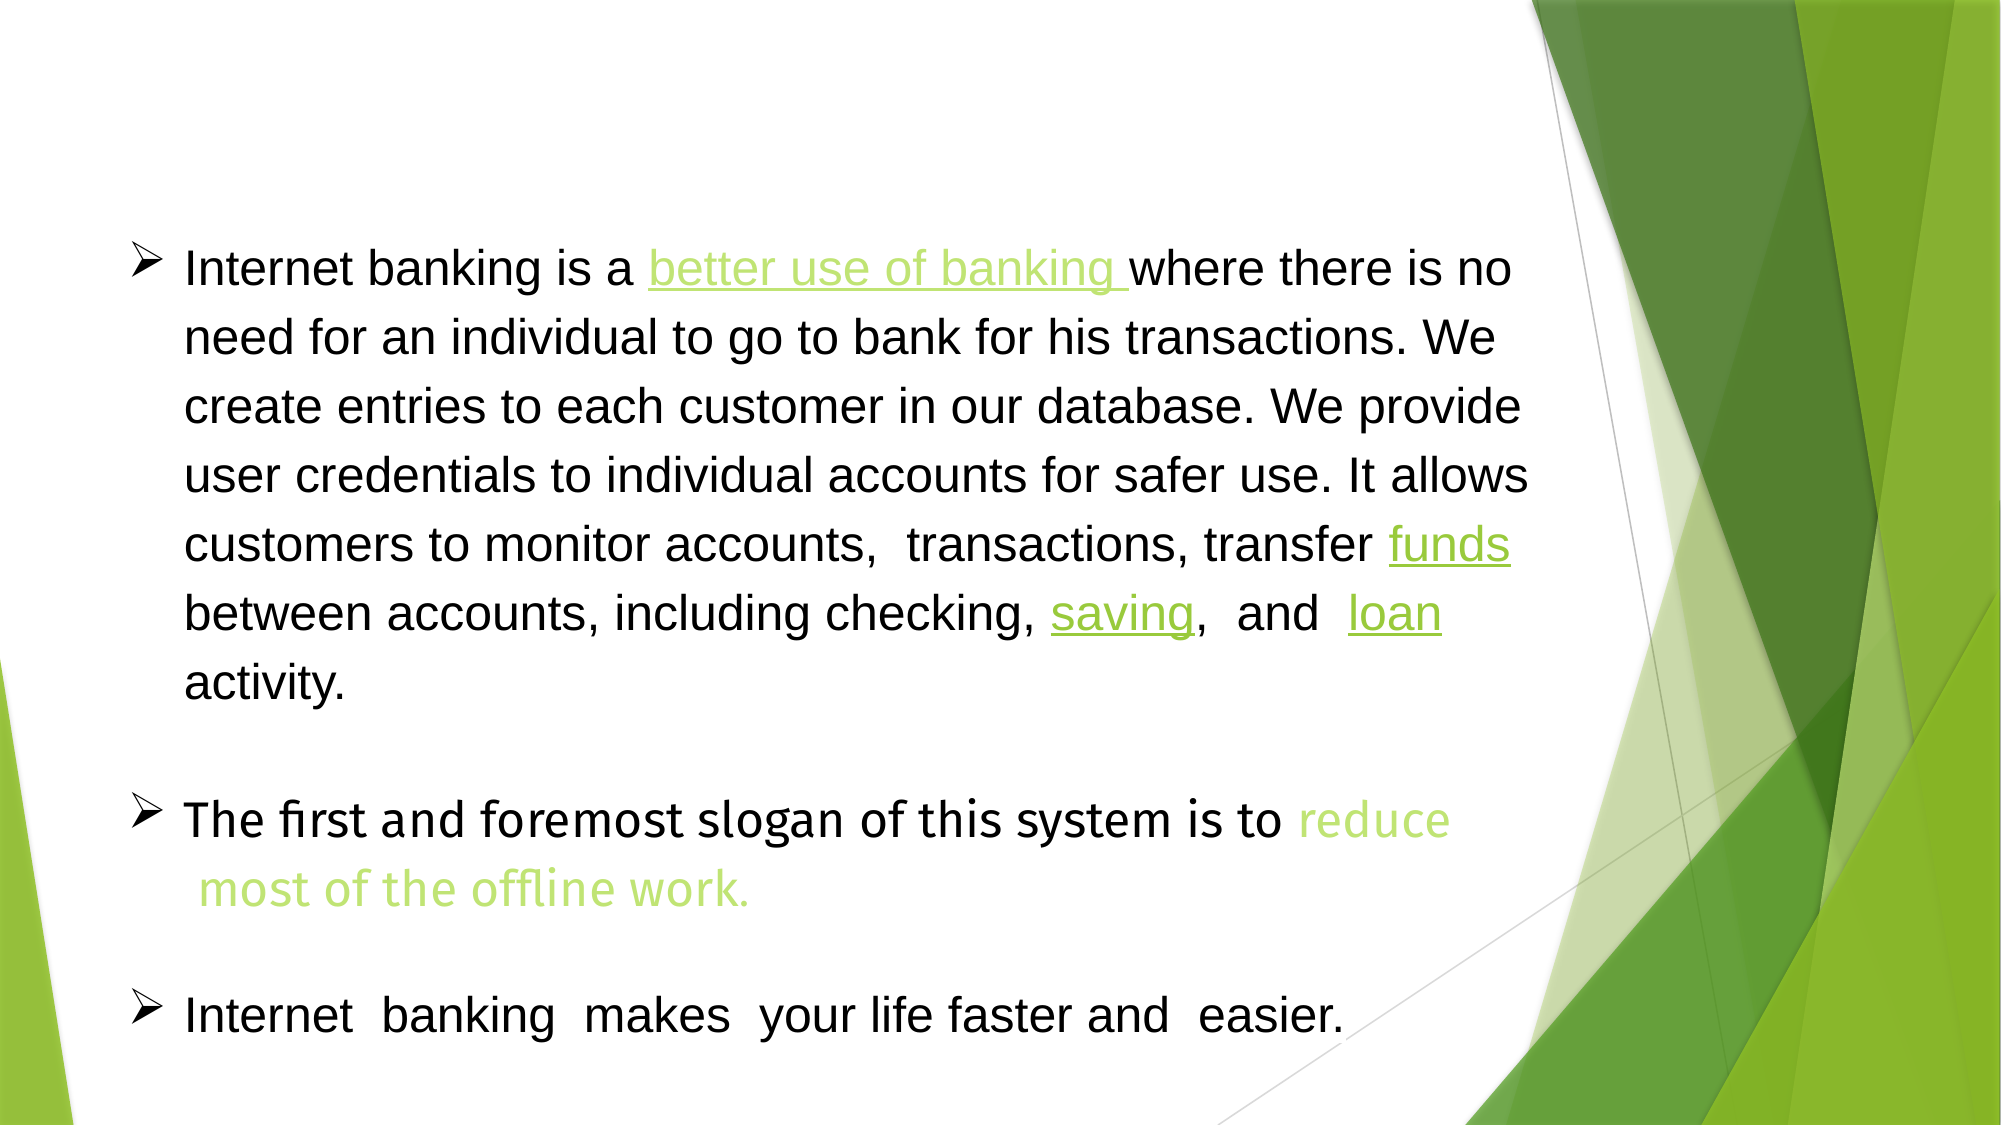

Internet banking is a better use of banking where there is no need for an individual to go to bank for his transactions. We create entries to each customer in our database. We provide user credentials to individual accounts for safer use. It allows customers to monitor accounts,  transactions, transfer funds between accounts, including checking, saving,  and  loan activity.

The first and foremost slogan of this system is to reduce
 most of the offline work.

Internet  banking  makes  your life faster and  easier.